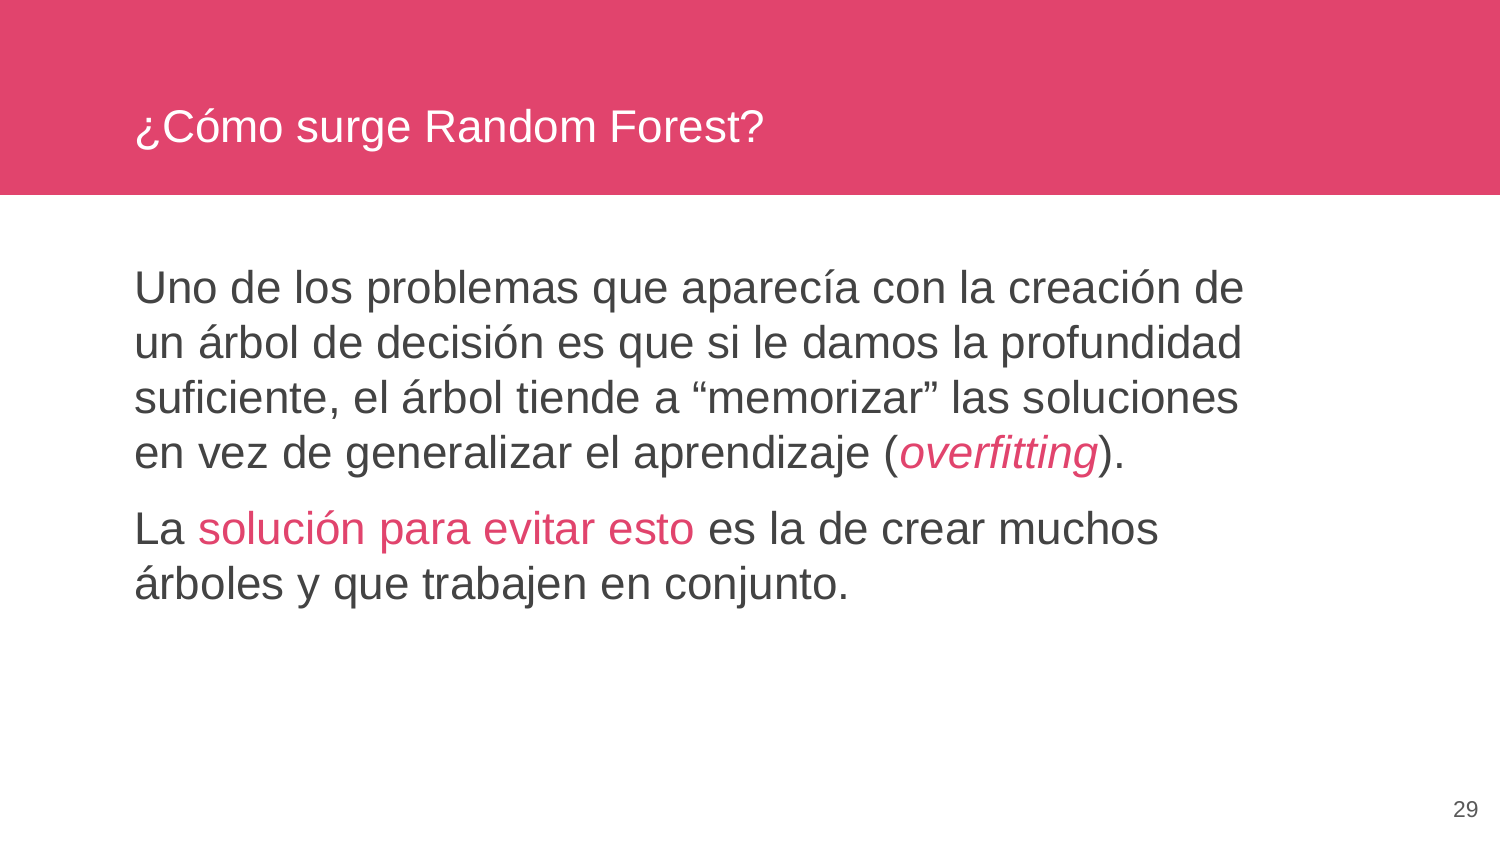

¿Cómo surge Random Forest?
Uno de los problemas que aparecía con la creación de un árbol de decisión es que si le damos la profundidad suficiente, el árbol tiende a “memorizar” las soluciones en vez de generalizar el aprendizaje (overfitting).
La solución para evitar esto es la de crear muchos árboles y que trabajen en conjunto.

29